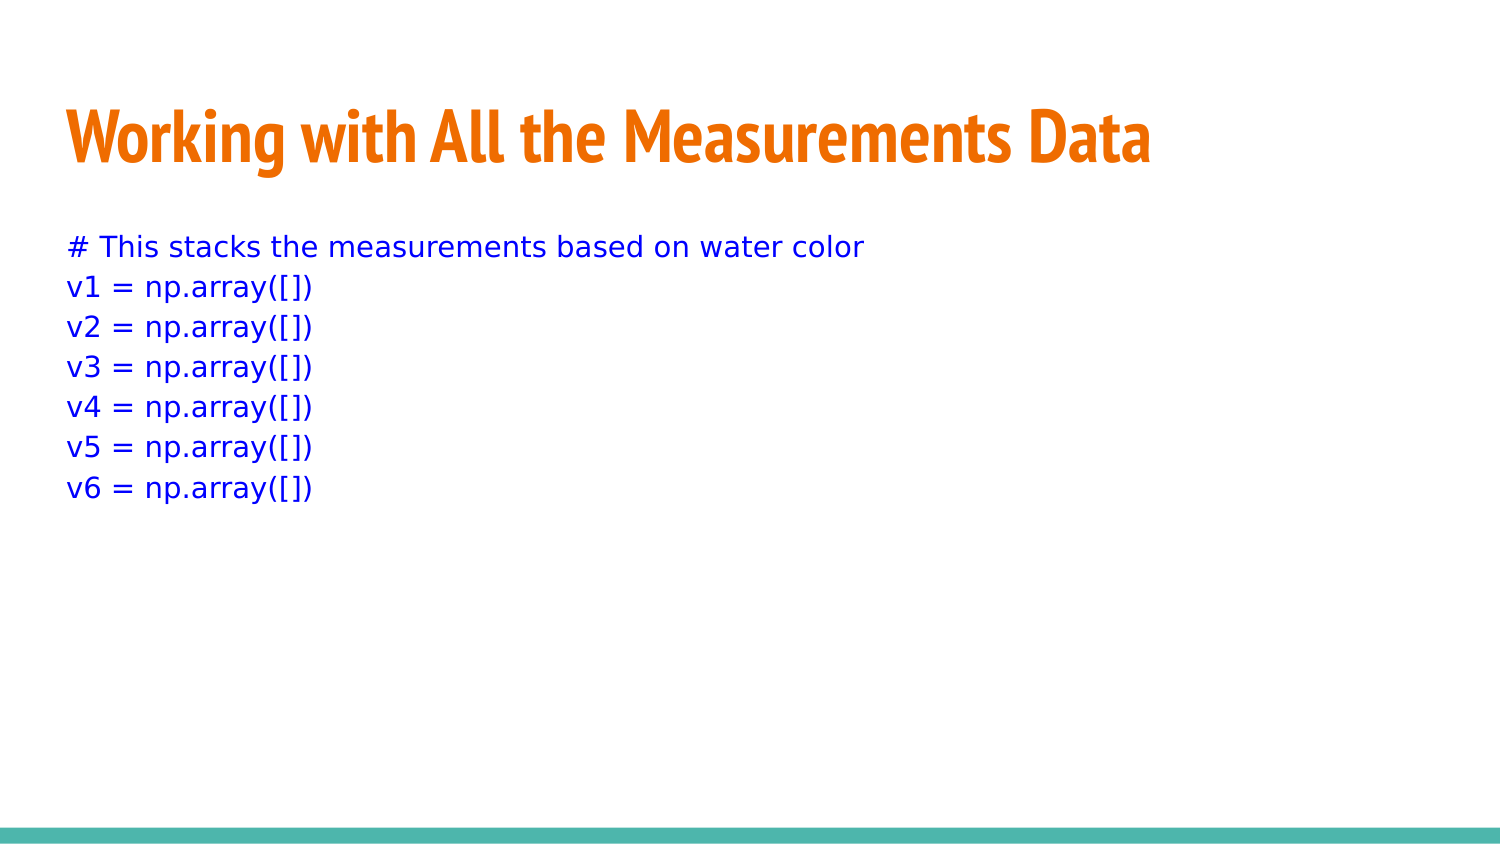

# Working with All the Measurements Data
# This stacks the measurements based on water color
v1 = np.array([])
v2 = np.array([])
v3 = np.array([])
v4 = np.array([])
v5 = np.array([])
v6 = np.array([])